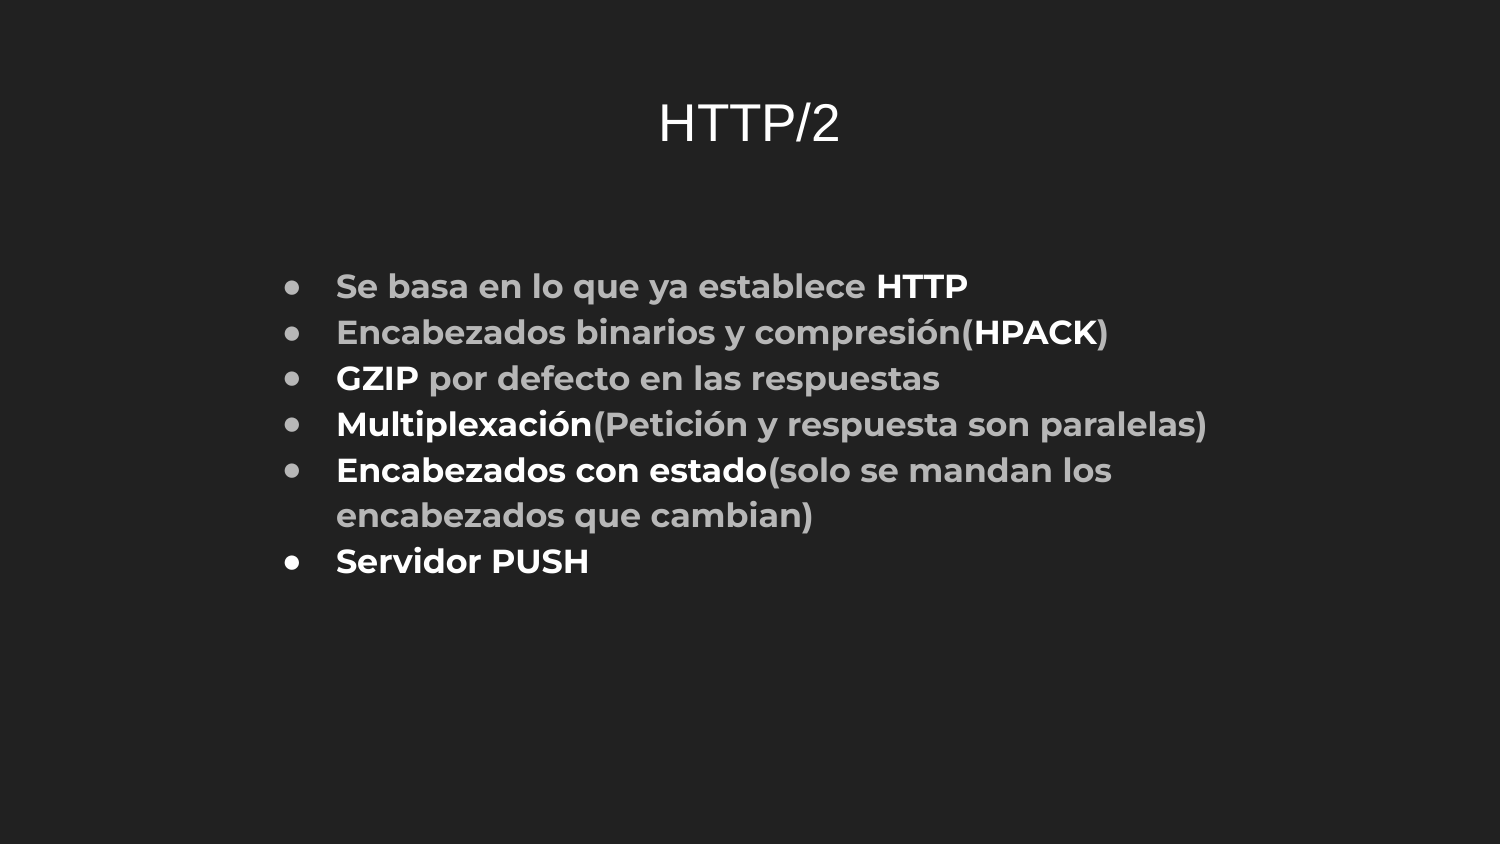

# HTTP/2
Se basa en lo que ya establece HTTP
Encabezados binarios y compresión(HPACK)
GZIP por defecto en las respuestas
Multiplexación(Petición y respuesta son paralelas)
Encabezados con estado(solo se mandan los encabezados que cambian)
Servidor PUSH